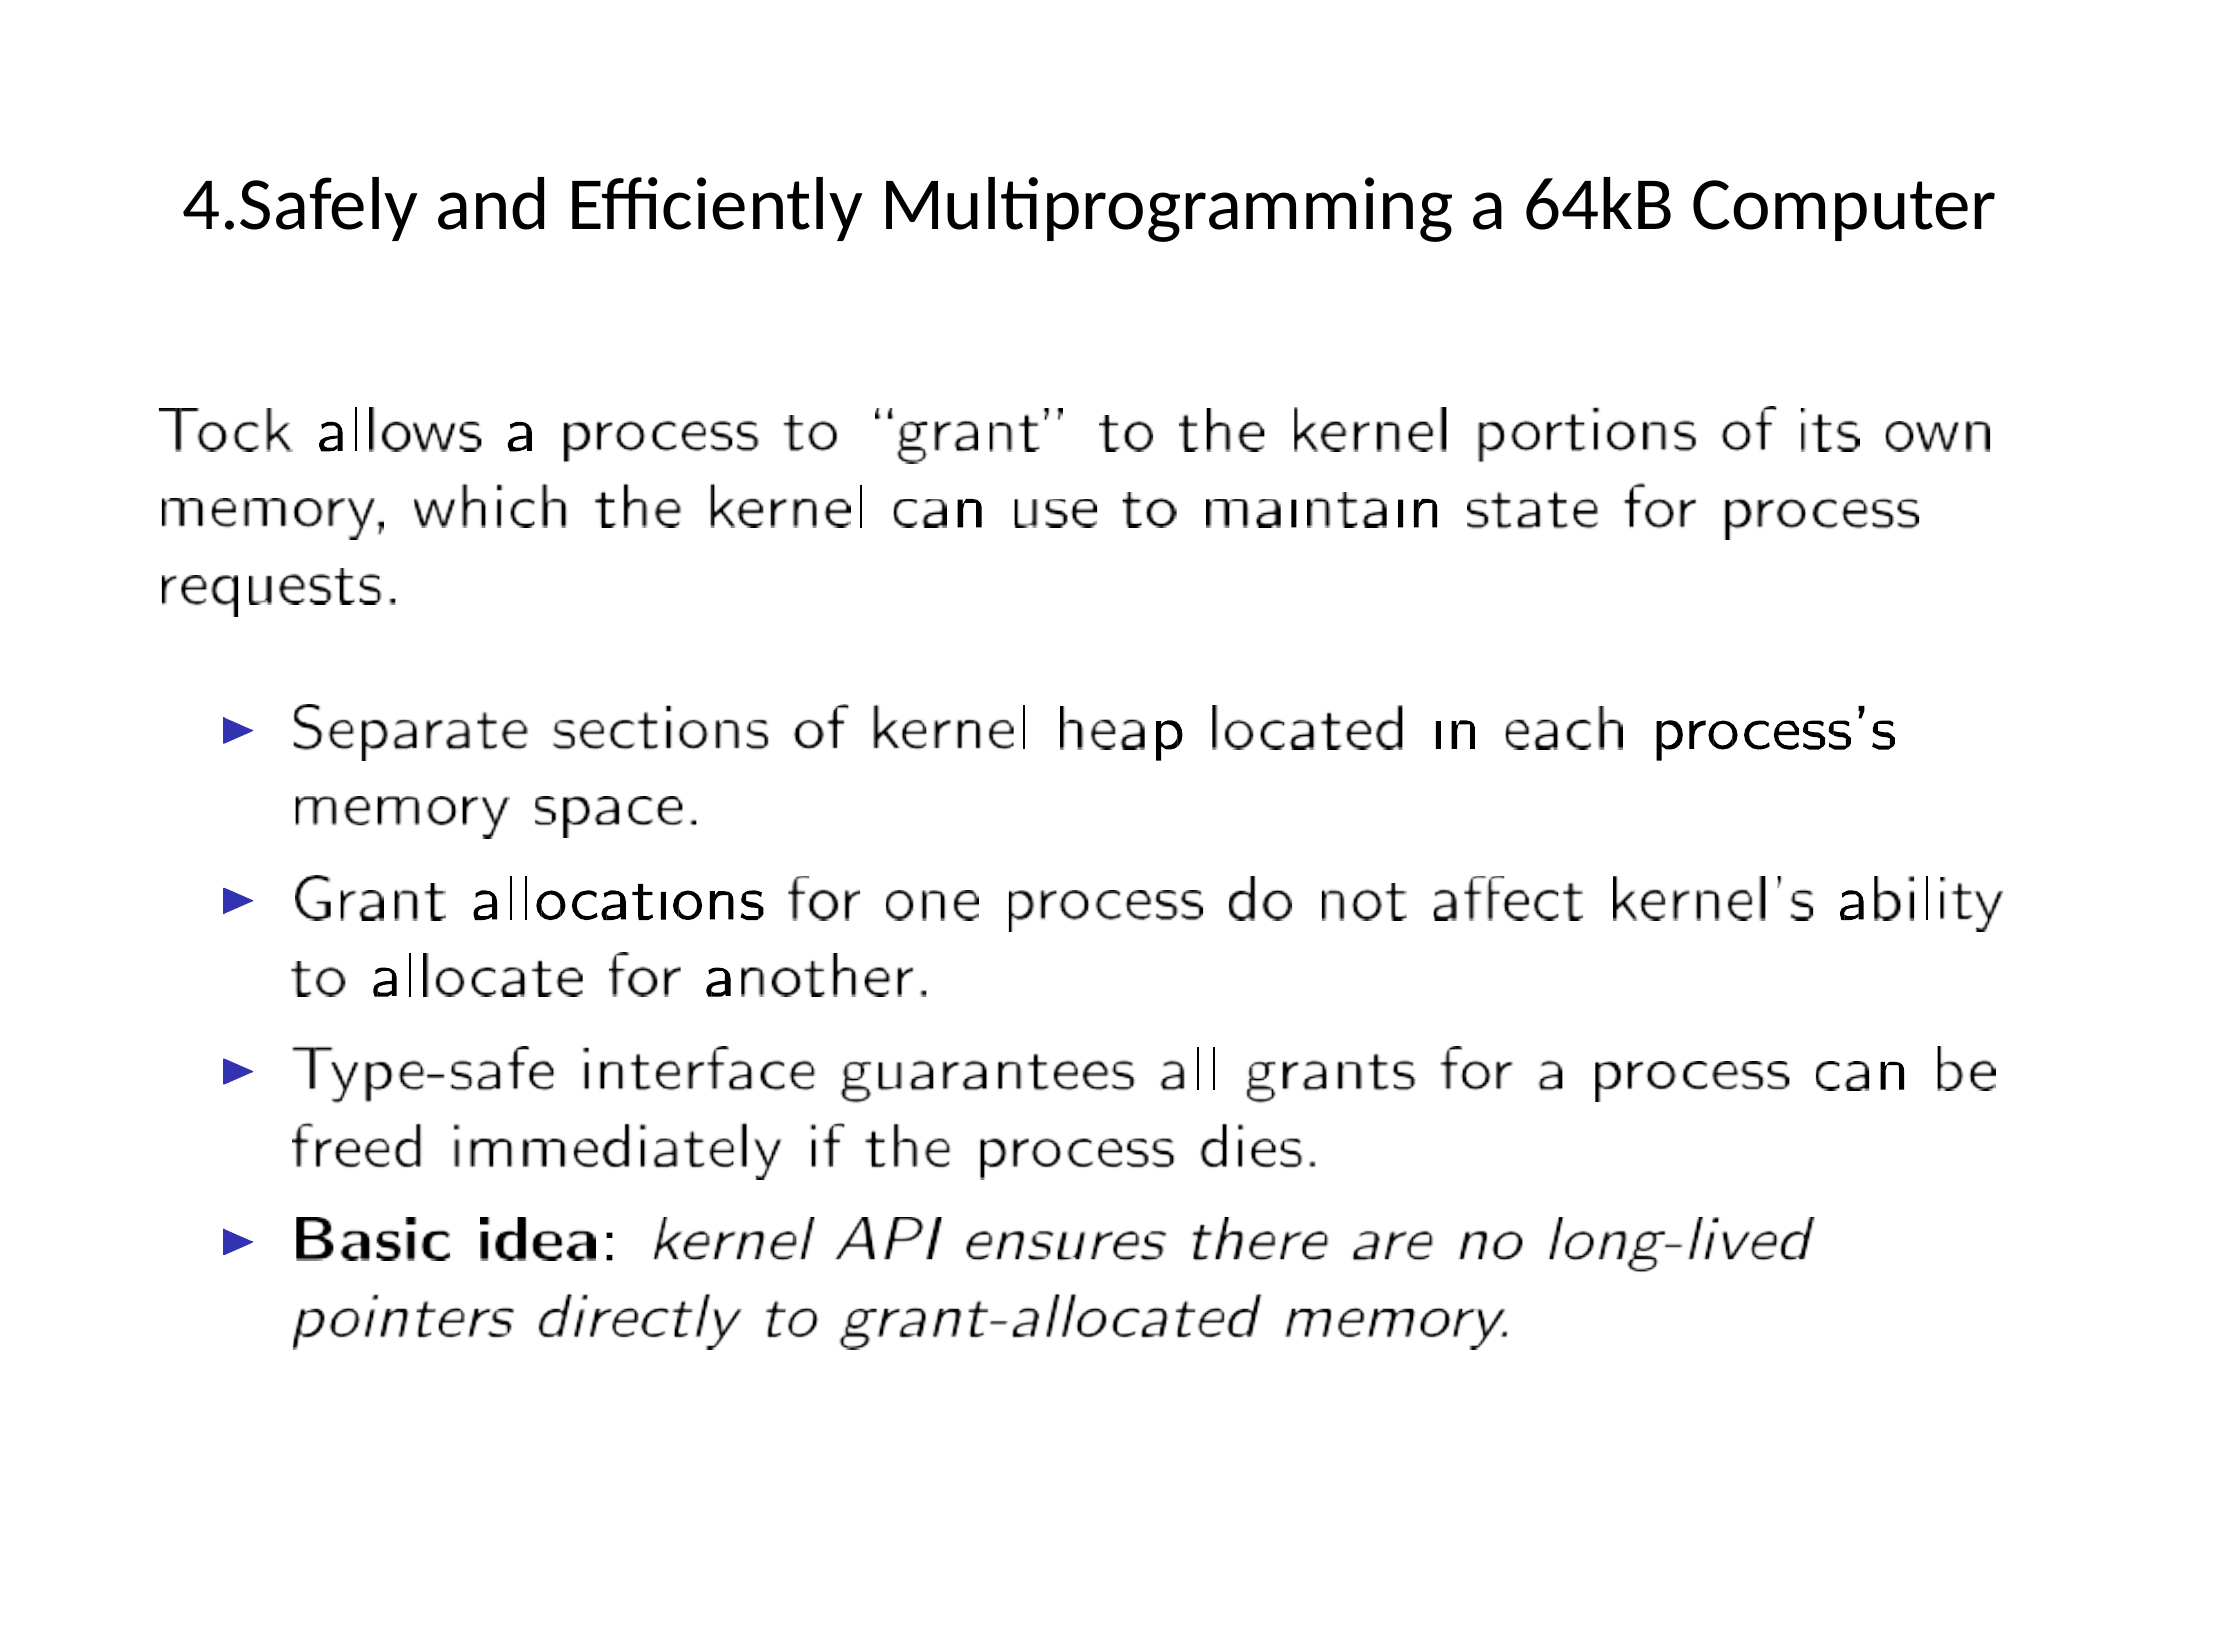

4.Safely and Efficiently Multiprogramming a 64kB Computer